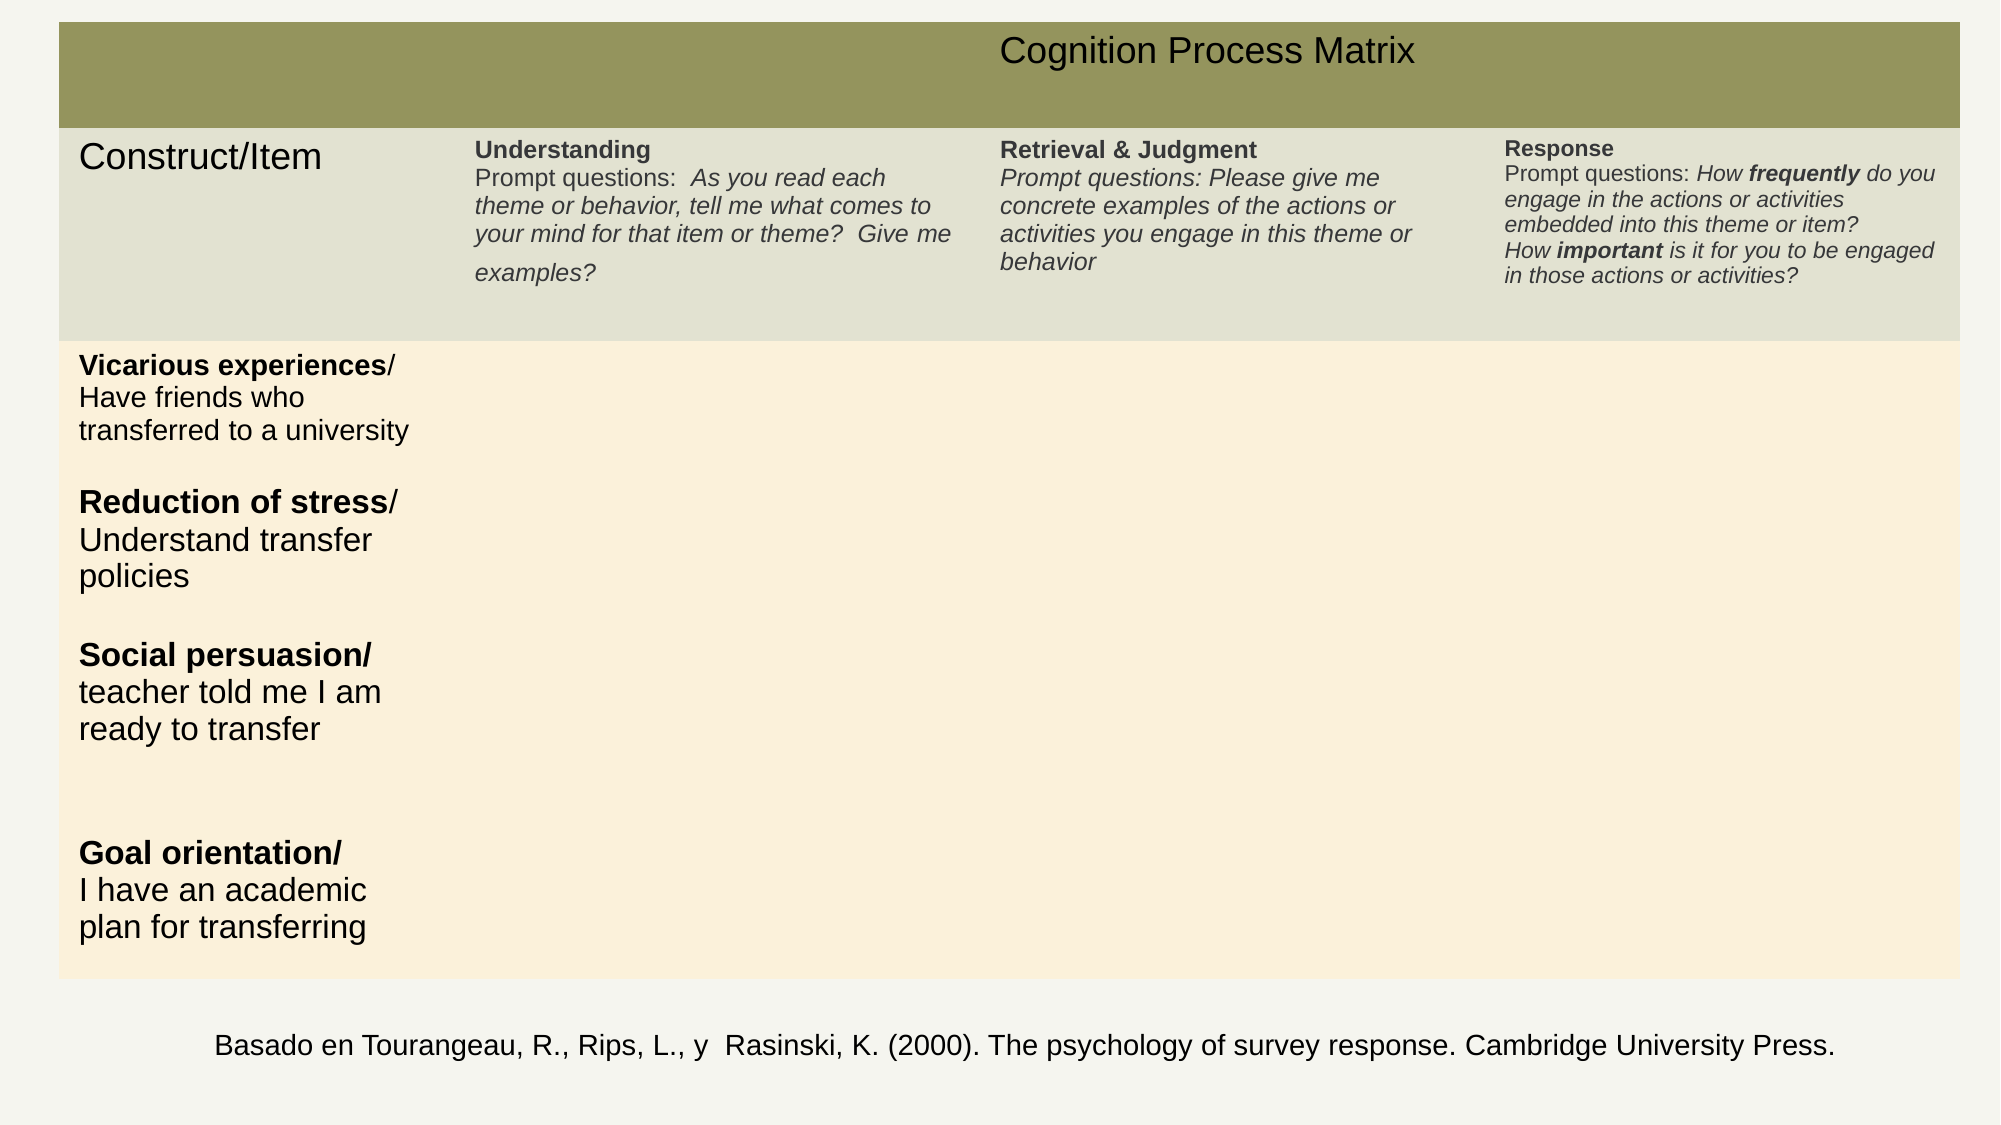

|  | Cognition Process Matrix |  |  |
| --- | --- | --- | --- |
| Construct/Item | Understanding Prompt questions:  As you read each theme or behavior, tell me what comes to your mind for that item or theme?  Give me examples? | Retrieval & Judgment Prompt questions: Please give me concrete examples of the actions or activities you engage in this theme or behavior | Response Prompt questions: How frequently do you engage in the actions or activities embedded into this theme or item? How important is it for you to be engaged in those actions or activities? |
| Vicarious experiences/ Have friends who transferred to a university |  |  |  |
| Reduction of stress/ Understand transfer policies |  |  |  |
| Social persuasion/ teacher told me I am ready to transfer |  |  |  |
| Goal orientation/ I have an academic plan for transferring |  |  |  |
Basado en Tourangeau, R., Rips, L., y  Rasinski, K. (2000). The psychology of survey response. Cambridge University Press.